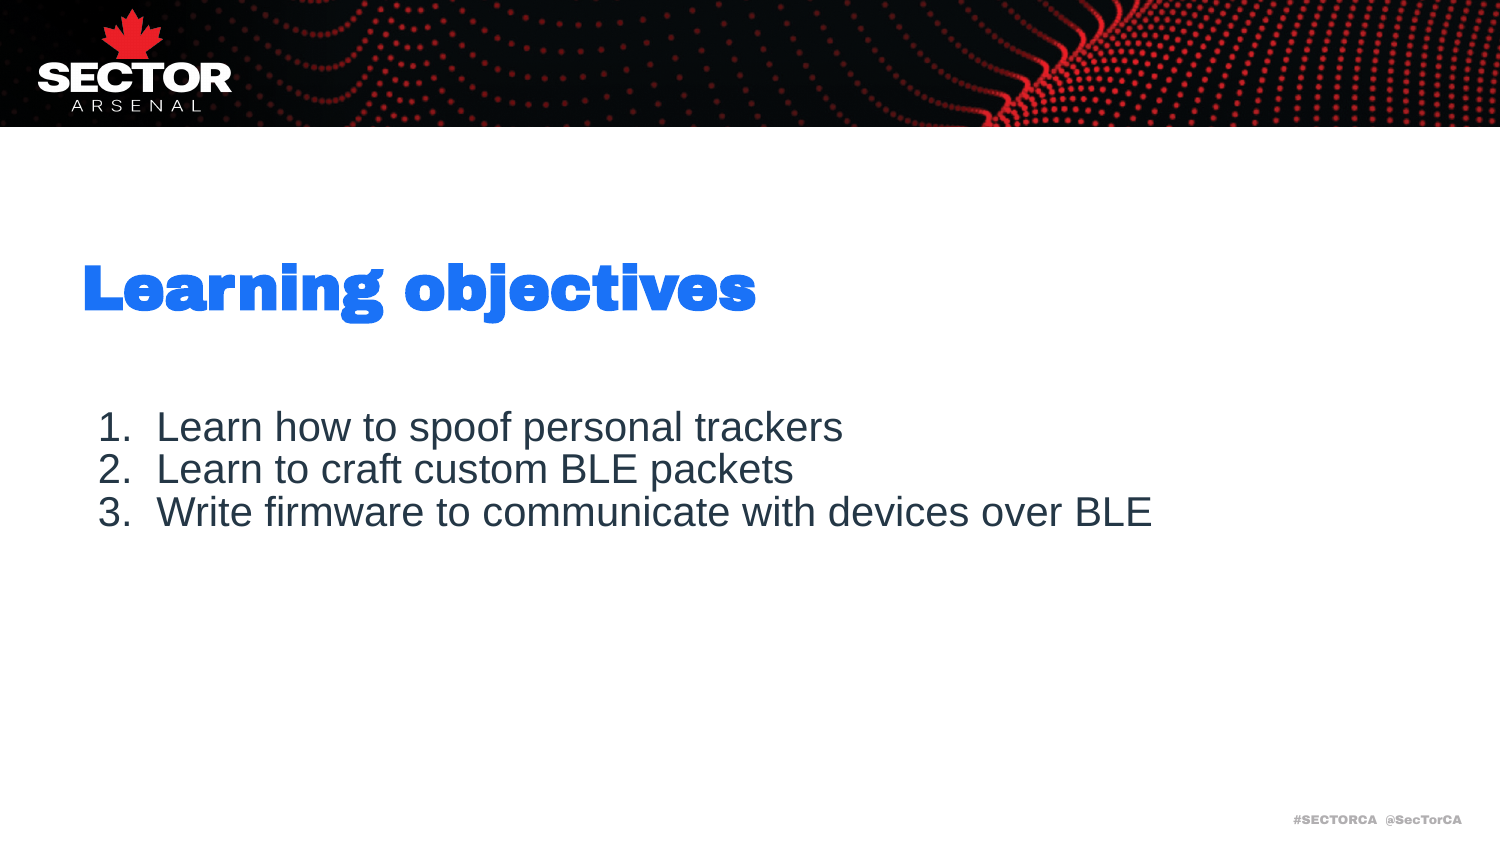

Learning objectives

Learn how to spoof personal trackers
Learn to craft custom BLE packets
Write firmware to communicate with devices over BLE